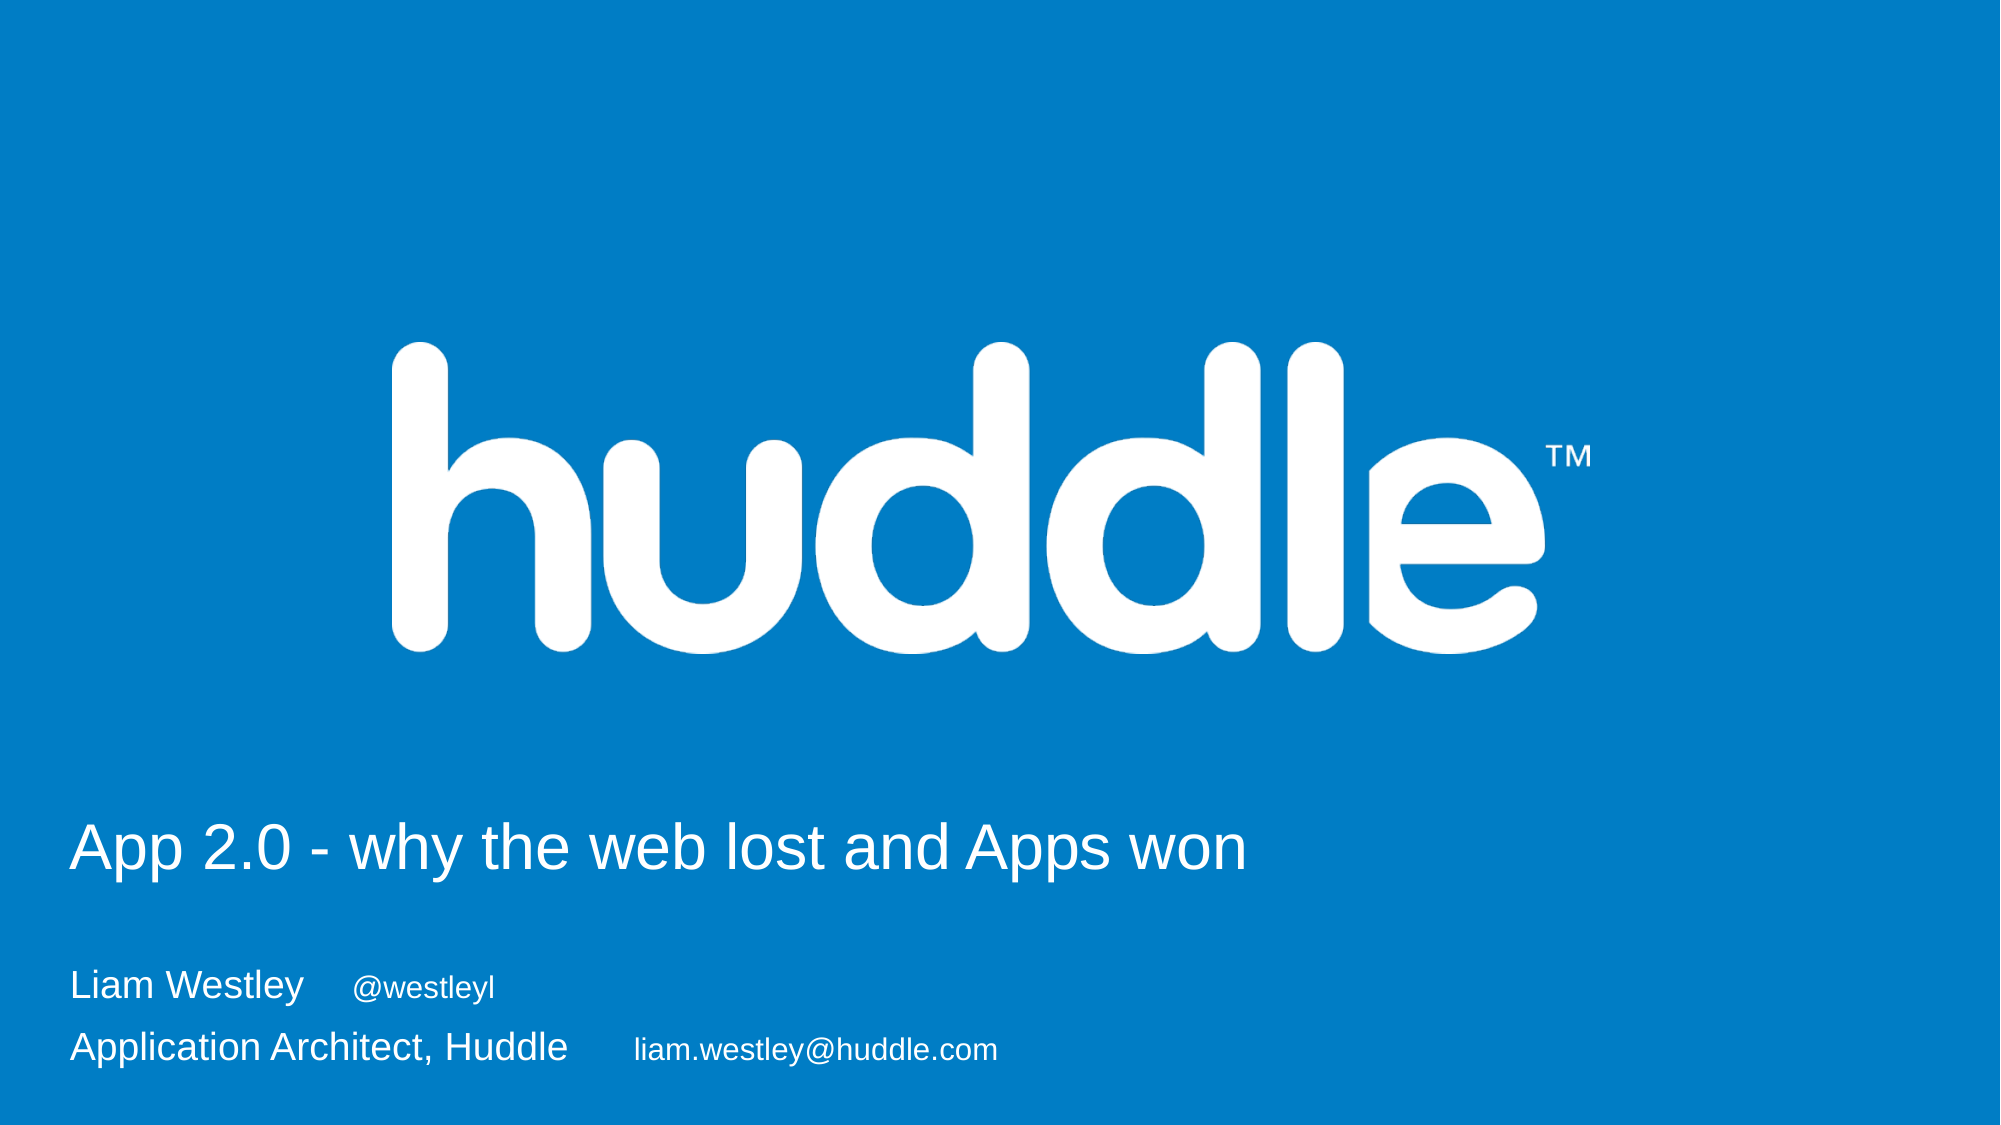

App 2.0 - why the web lost and Apps won

Liam Westley	@westleyl
Application Architect, Huddle	liam.westley@huddle.com